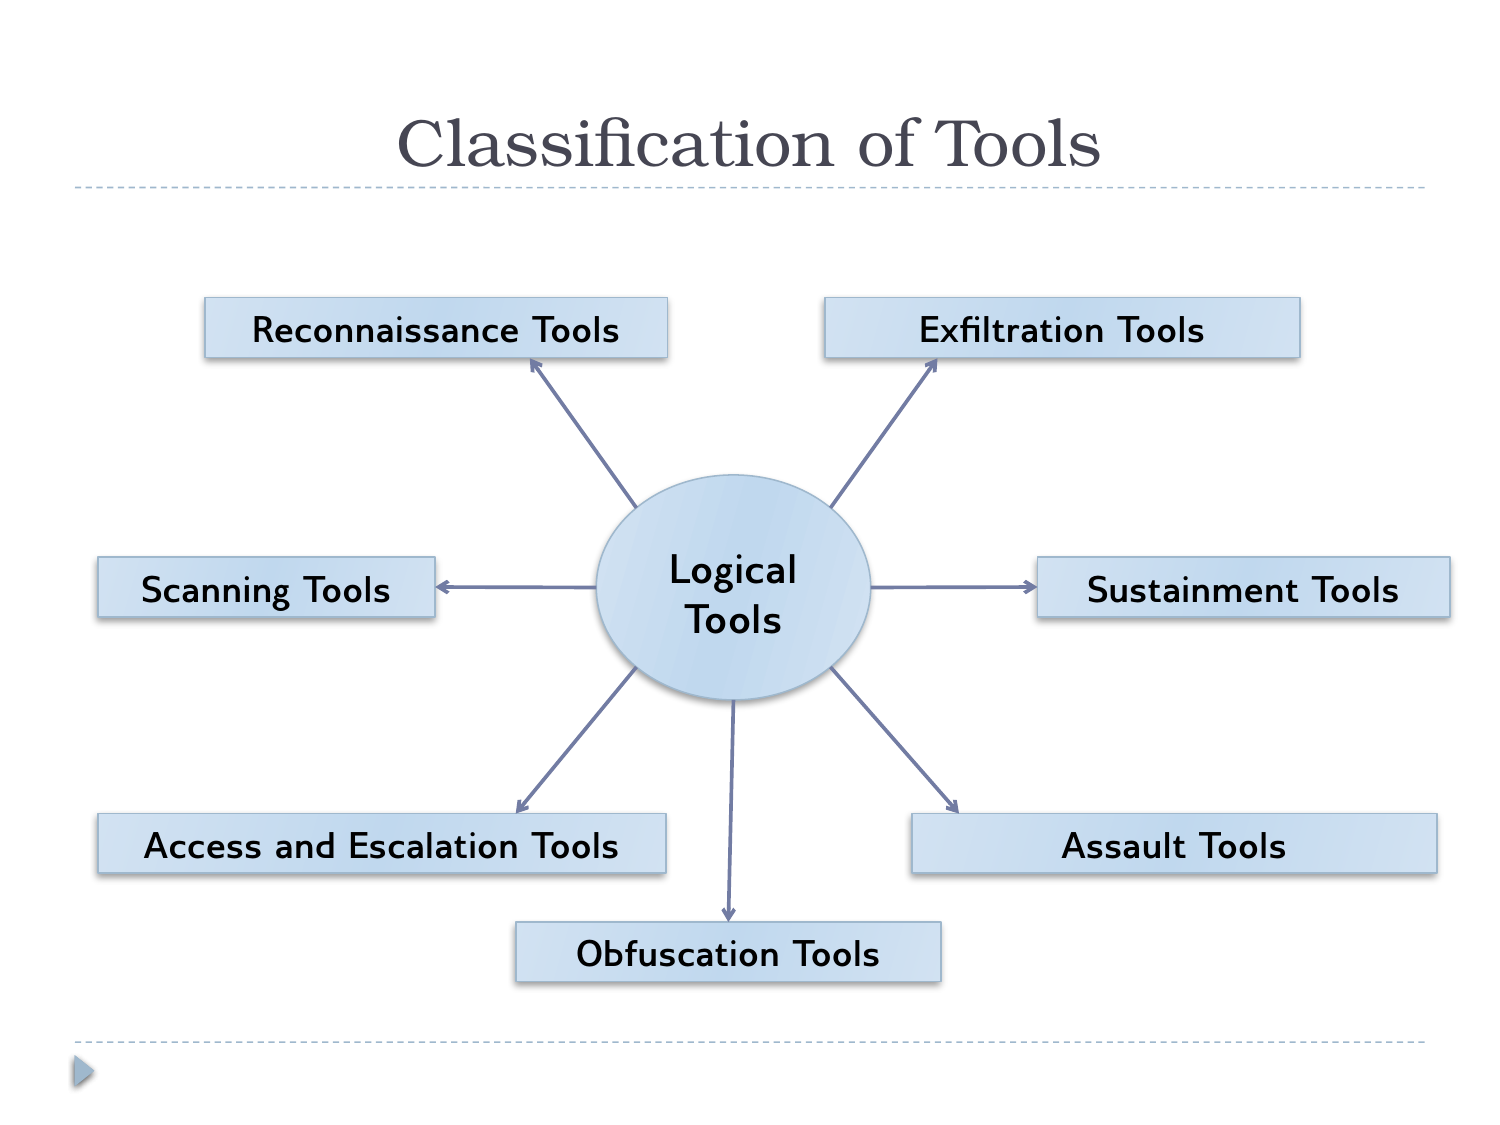

# Classification of Tools
Reconnaissance Tools
Exfiltration Tools

Logical Tools
Scanning Tools
Sustainment Tools
Access and Escalation Tools
Assault Tools
Obfuscation Tools